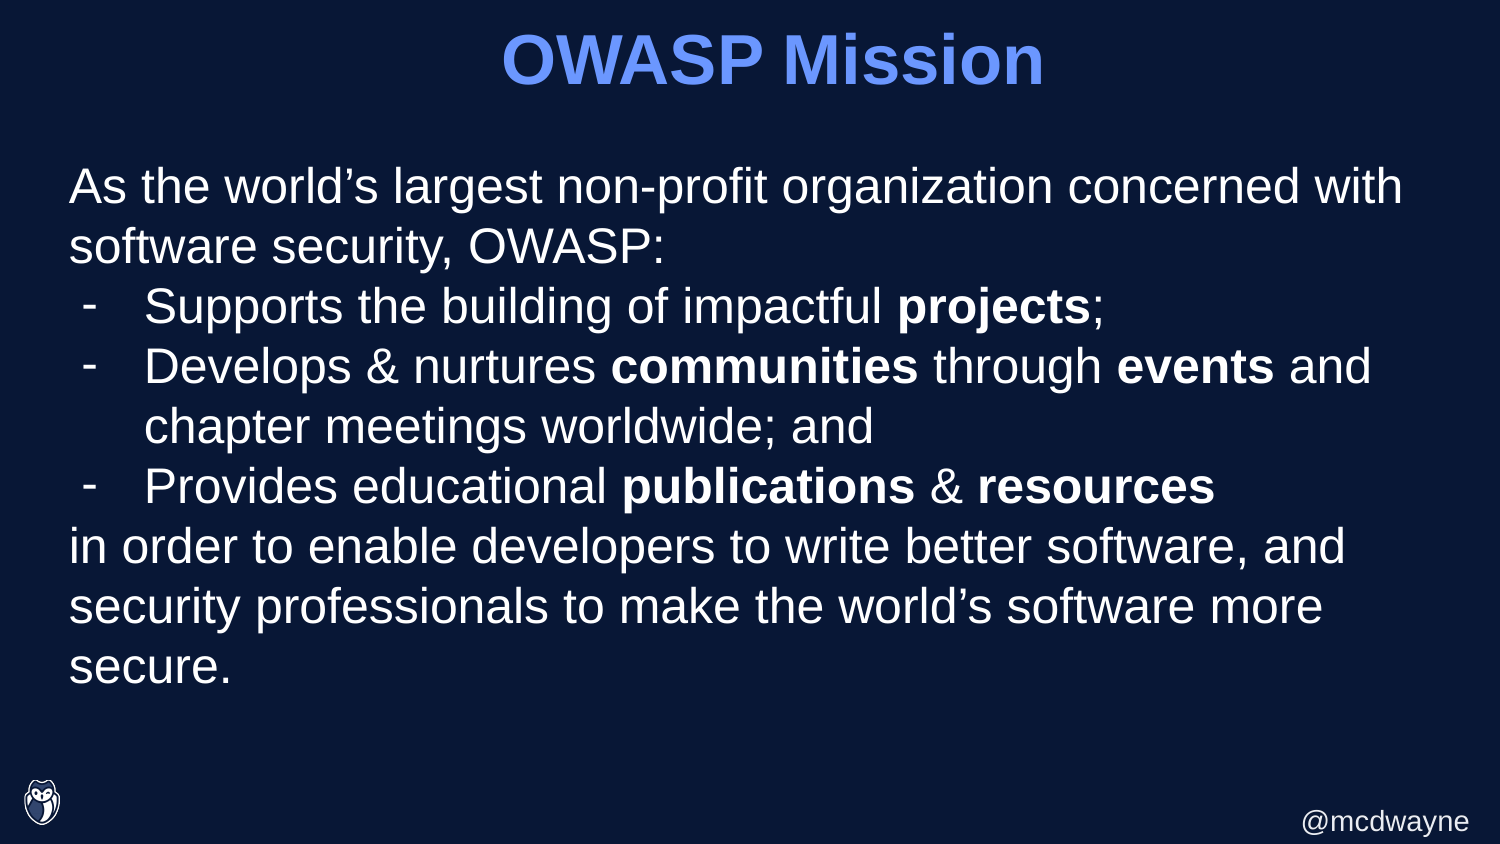

OWASP Mission
As the world’s largest non-profit organization concerned with software security, OWASP:
Supports the building of impactful projects;
Develops & nurtures communities through events and chapter meetings worldwide; and
Provides educational publications & resources
in order to enable developers to write better software, and security professionals to make the world’s software more secure.